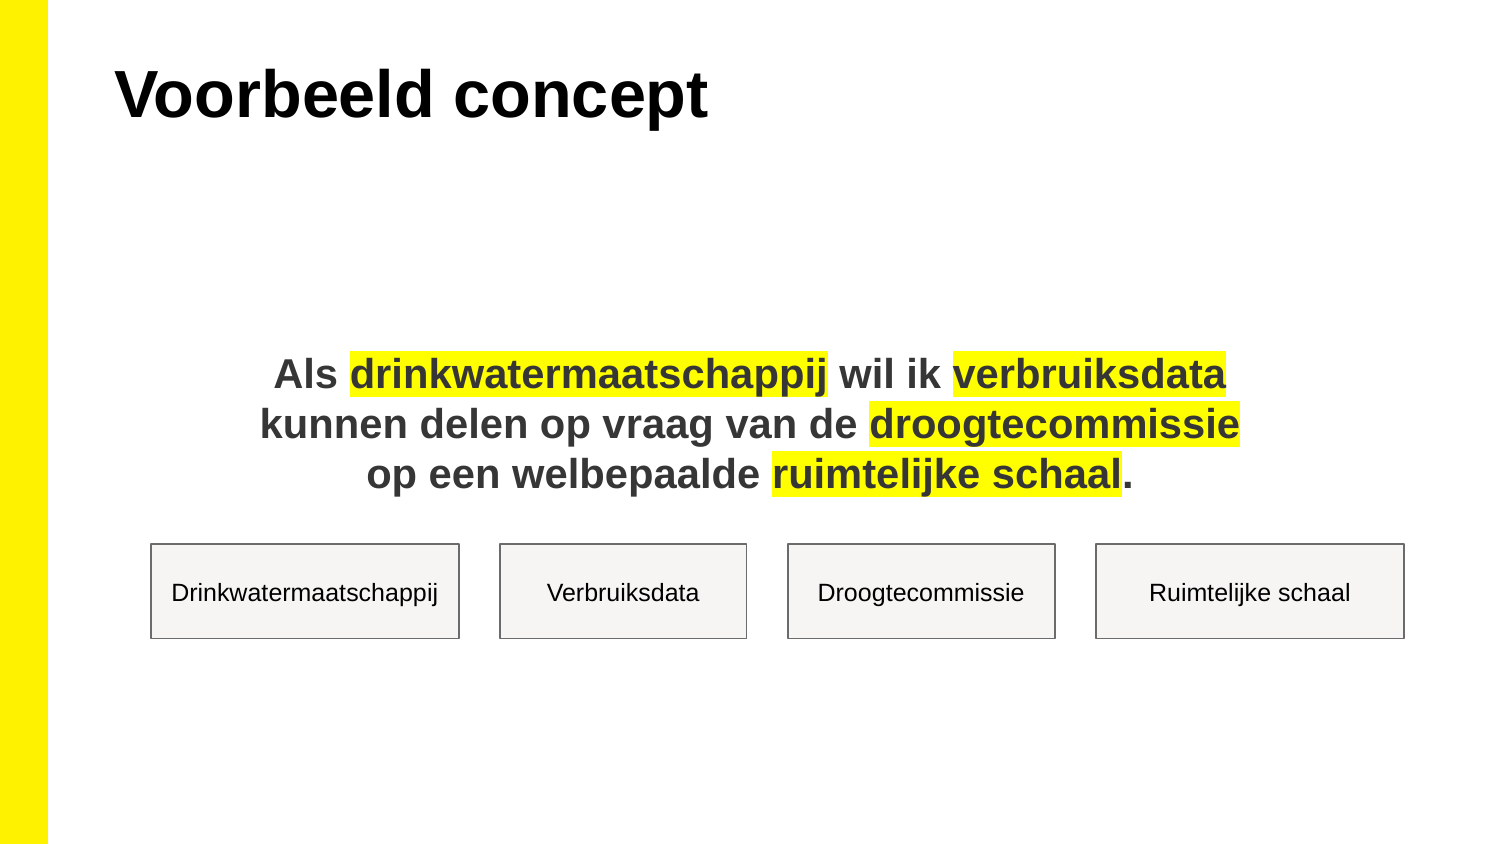

Voorbeeld concept
Als drinkwatermaatschappij wil ik verbruiksdata kunnen delen op vraag van de droogtecommissie op een welbepaalde ruimtelijke schaal.
Drinkwatermaatschappij
Droogtecommissie
Verbruiksdata
Ruimtelijke schaal